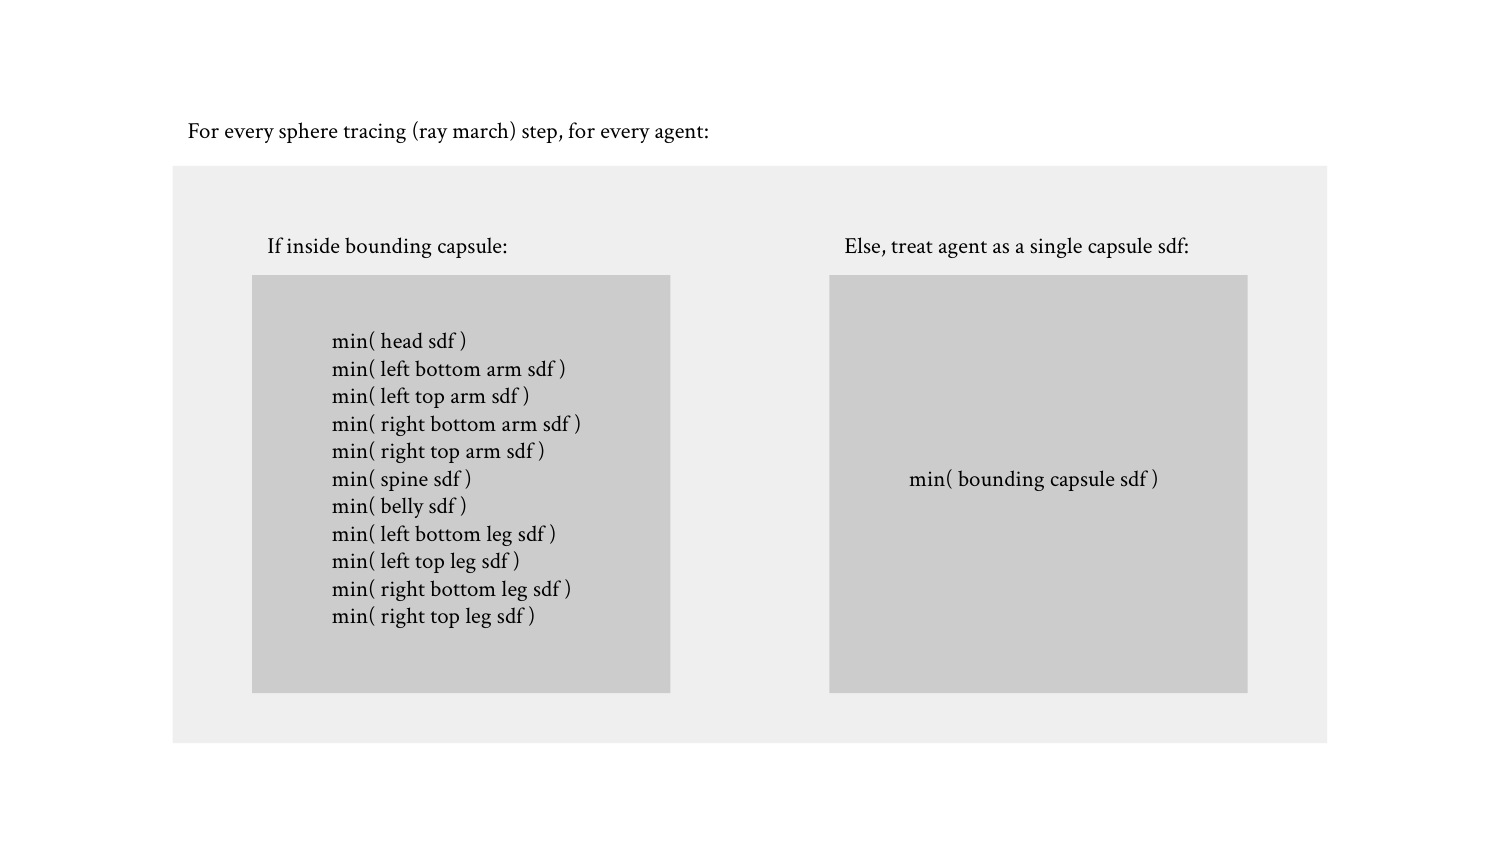

For every sphere tracing (ray march) step, for every agent:

If inside bounding capsule:

min( head sdf )
min( left bottom arm sdf )
min( left top arm sdf )
min( right bottom arm sdf )
min( right top arm sdf )
min( spine sdf )
min( belly sdf )
min( left bottom leg sdf )
min( left top leg sdf )
min( right bottom leg sdf )
min( right top leg sdf )
Else, treat agent as a single capsule sdf:

min( bounding capsule sdf )